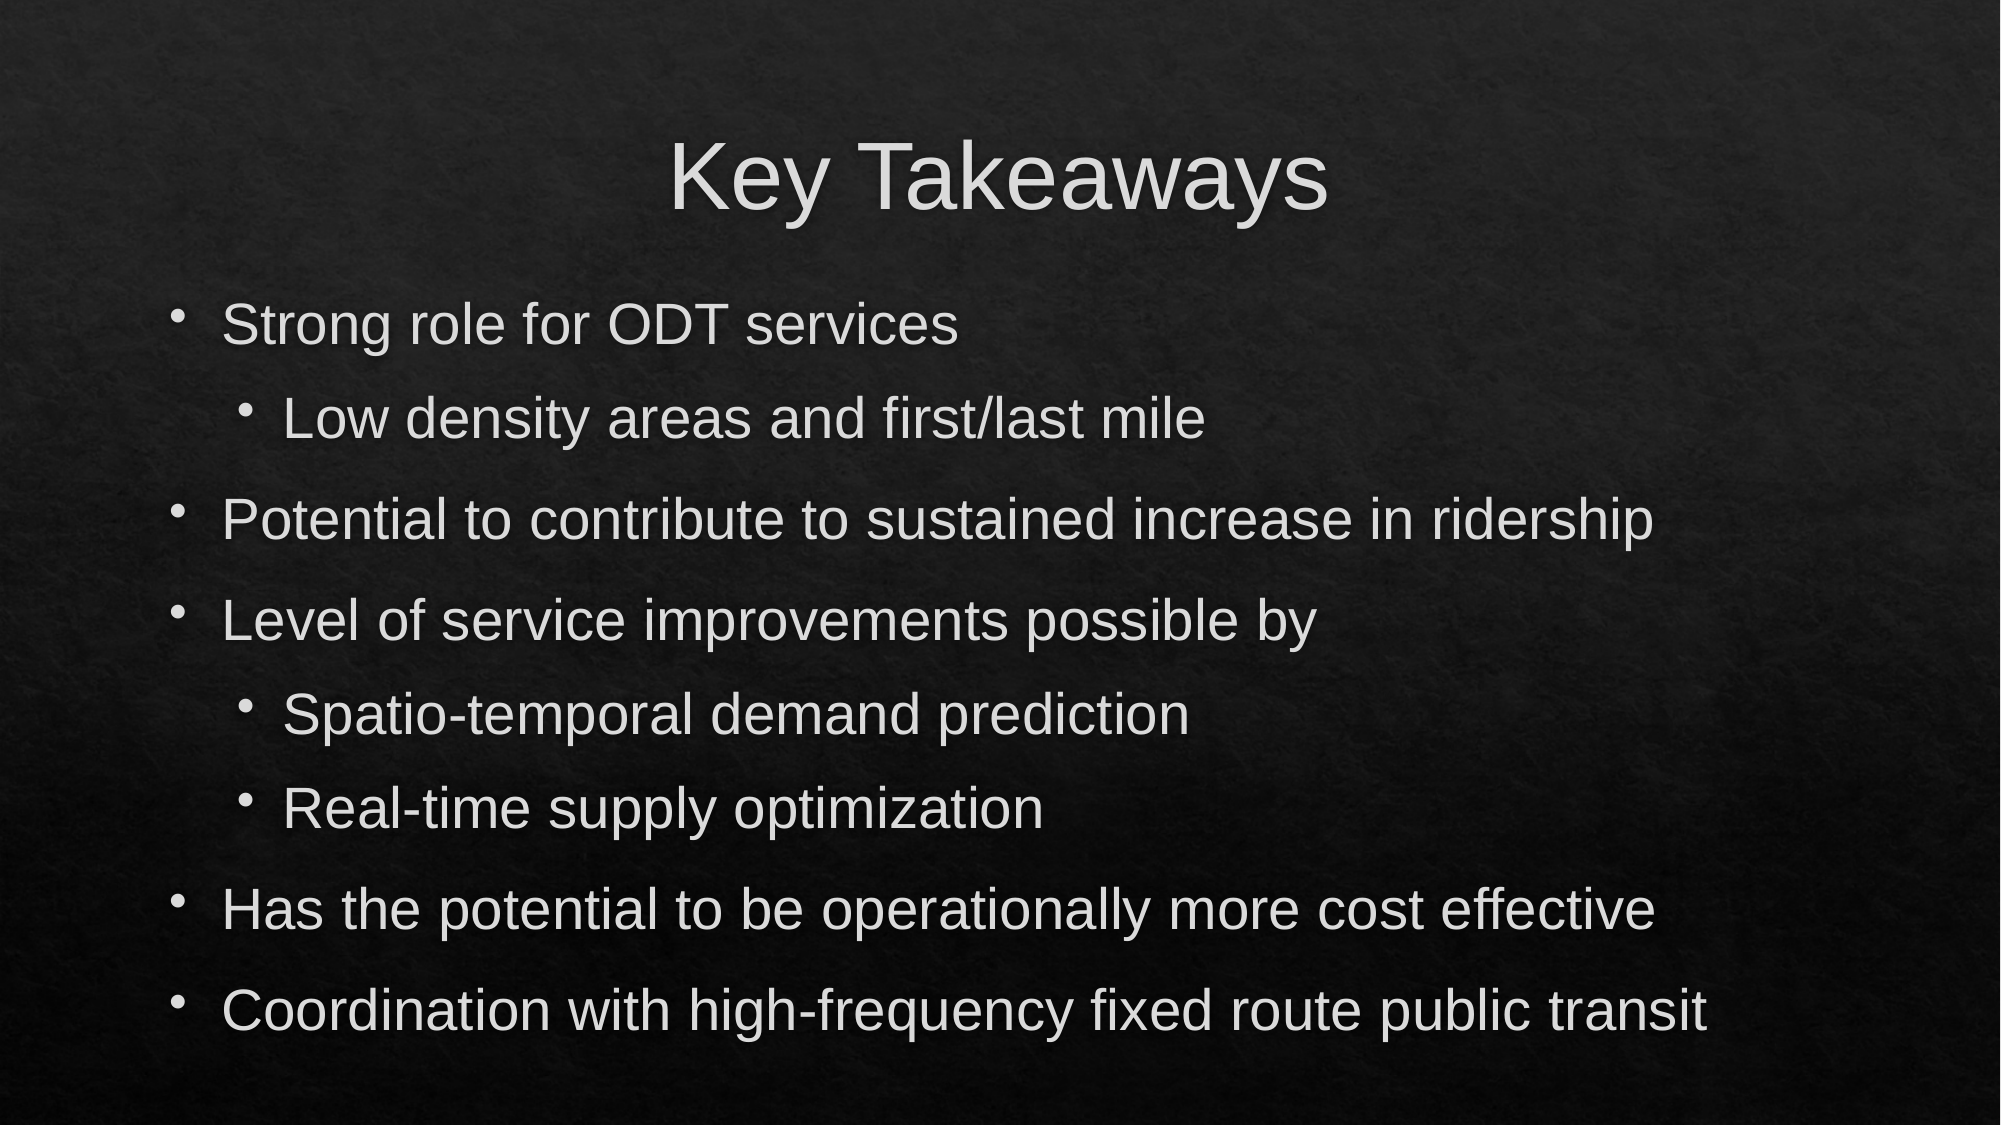

# Key Takeaways
Strong role for ODT services
Low density areas and first/last mile
Potential to contribute to sustained increase in ridership
Level of service improvements possible by
Spatio-temporal demand prediction
Real-time supply optimization
Has the potential to be operationally more cost effective
Coordination with high-frequency fixed route public transit